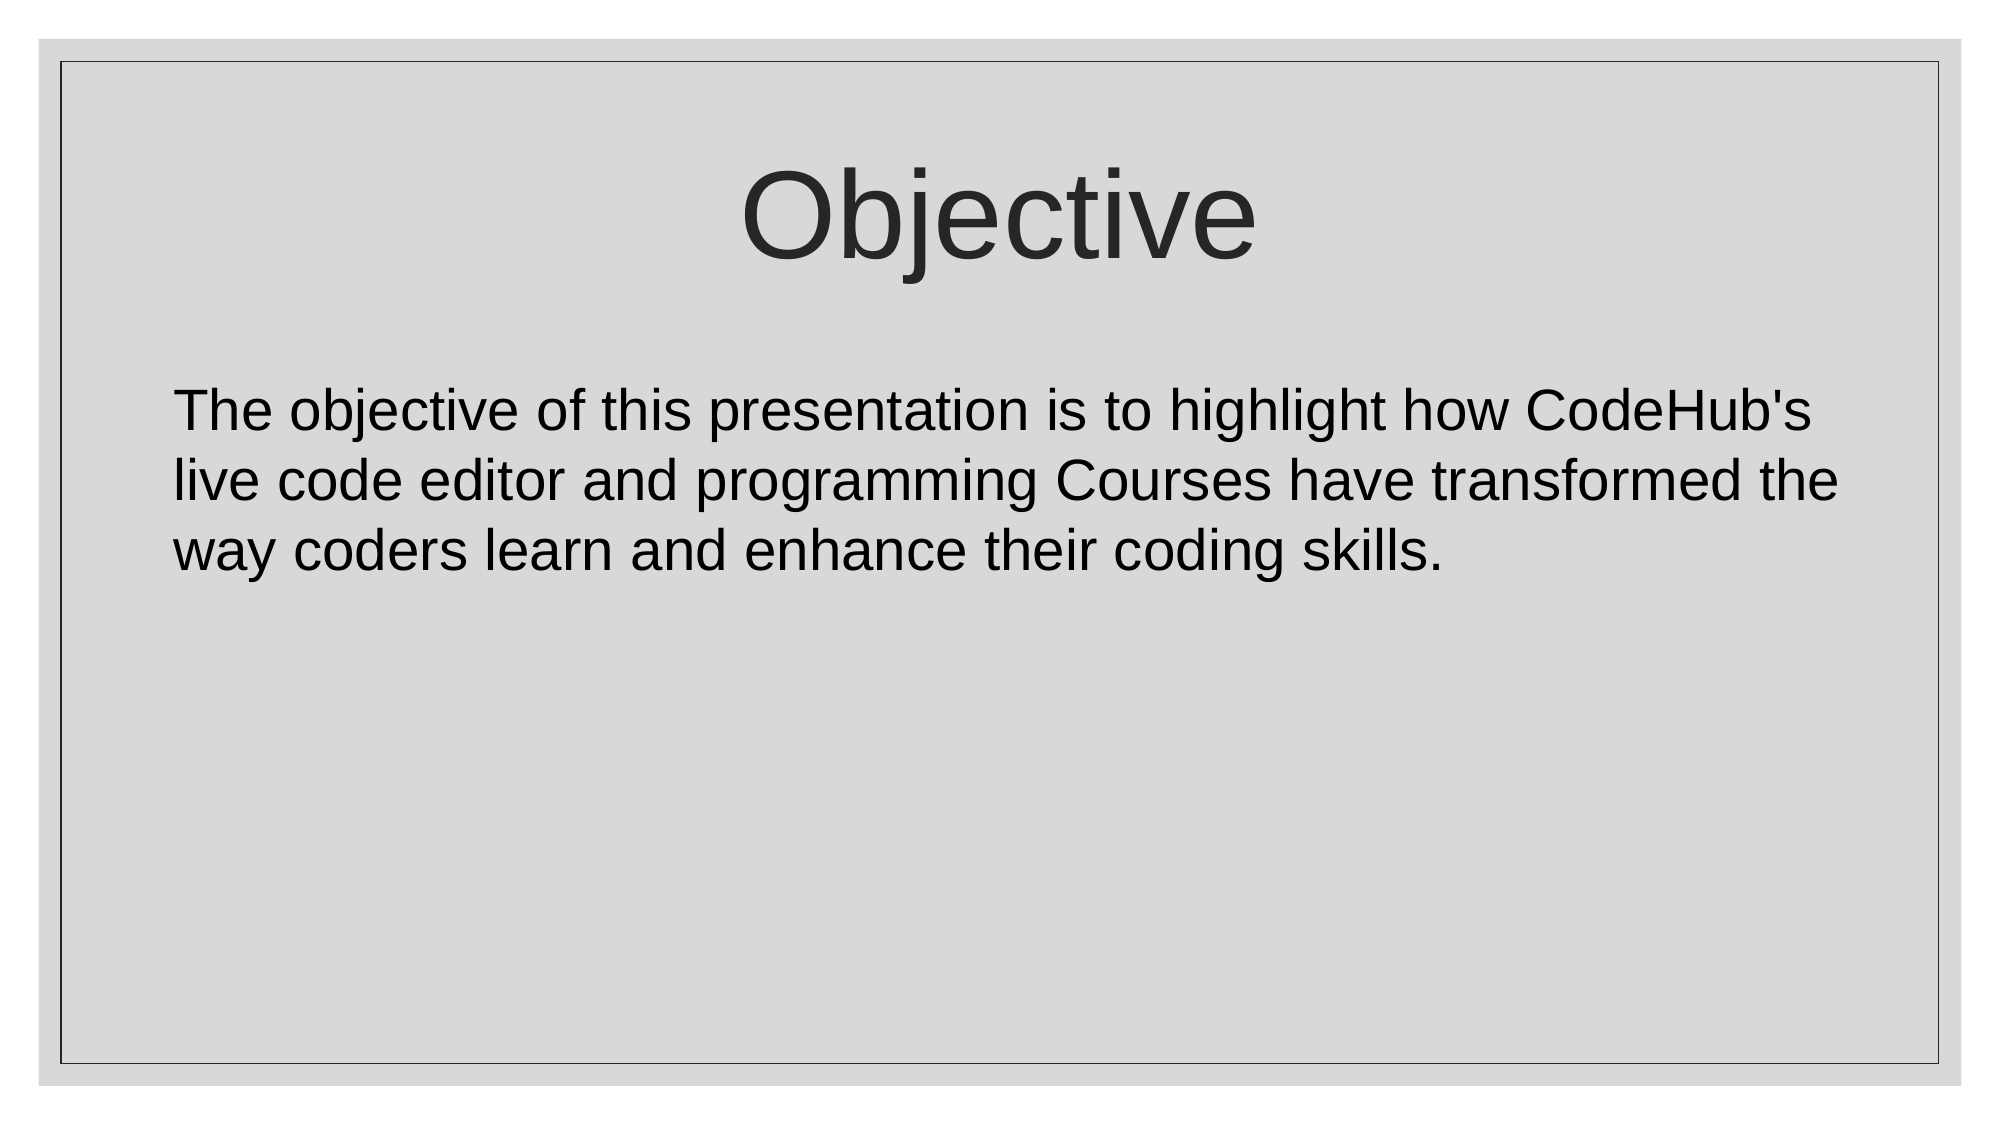

# Objective
The objective of this presentation is to highlight how CodeHub's live code editor and programming Courses have transformed the way coders learn and enhance their coding skills.